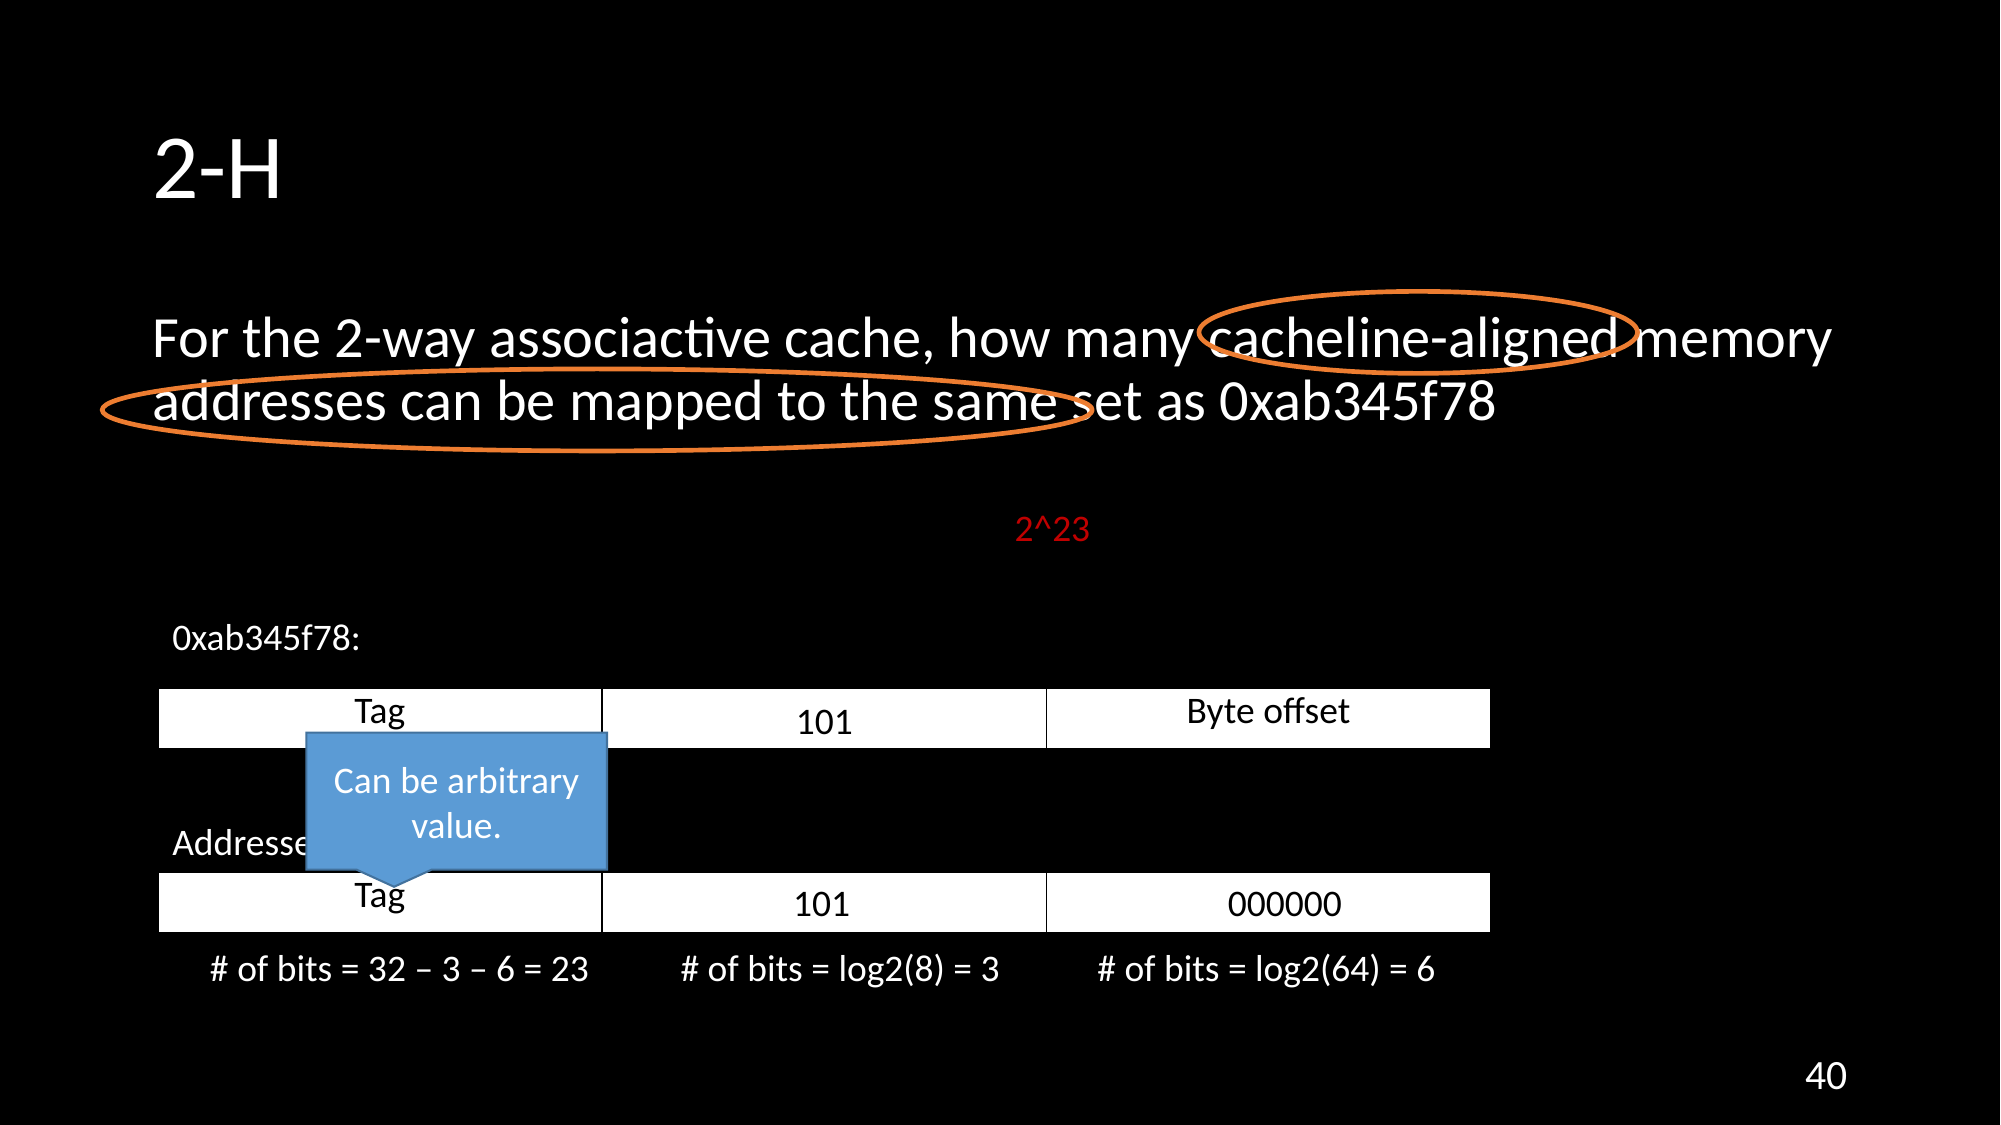

# 2-H

For the 2-way associactive cache, how many cacheline-aligned memory addresses can be mapped to the same set as 0xab345f78

2^23
0xab345f78:
| Tag | index | Byte offset |
| --- | --- | --- |
101
Can be arbitrary value.
Addresses which satisfies:
00
| Tag | index | Byte offset |
| --- | --- | --- |
101
000000
# of bits = 32 – 3 – 6 = 23
# of bits = log2(8) = 3
# of bits = log2(64) = 6
40